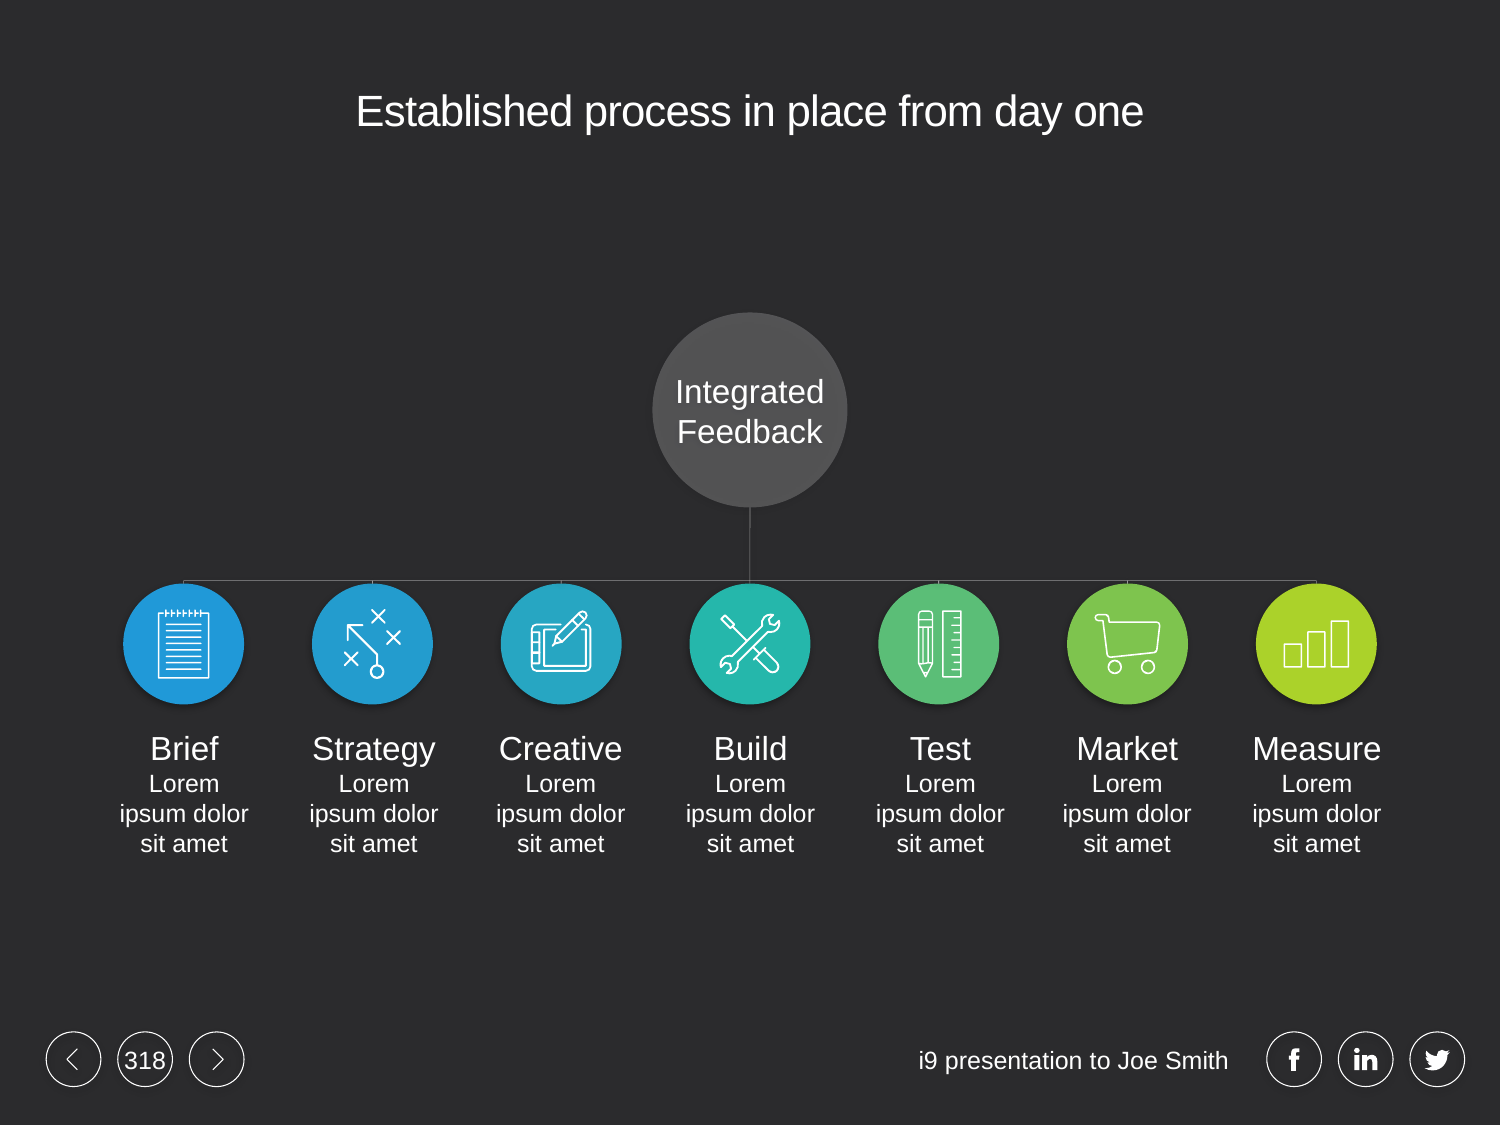

# Established process in place from day one
Integrated
Feedback

Brief
Lorem ipsum dolor sit amet
Strategy
Lorem ipsum dolor sit amet
Creative
Lorem ipsum dolor sit amet
Build
Lorem ipsum dolor sit amet
Test
Lorem ipsum dolor sit amet
Market
Lorem ipsum dolor sit amet
Measure
Lorem ipsum dolor sit amet